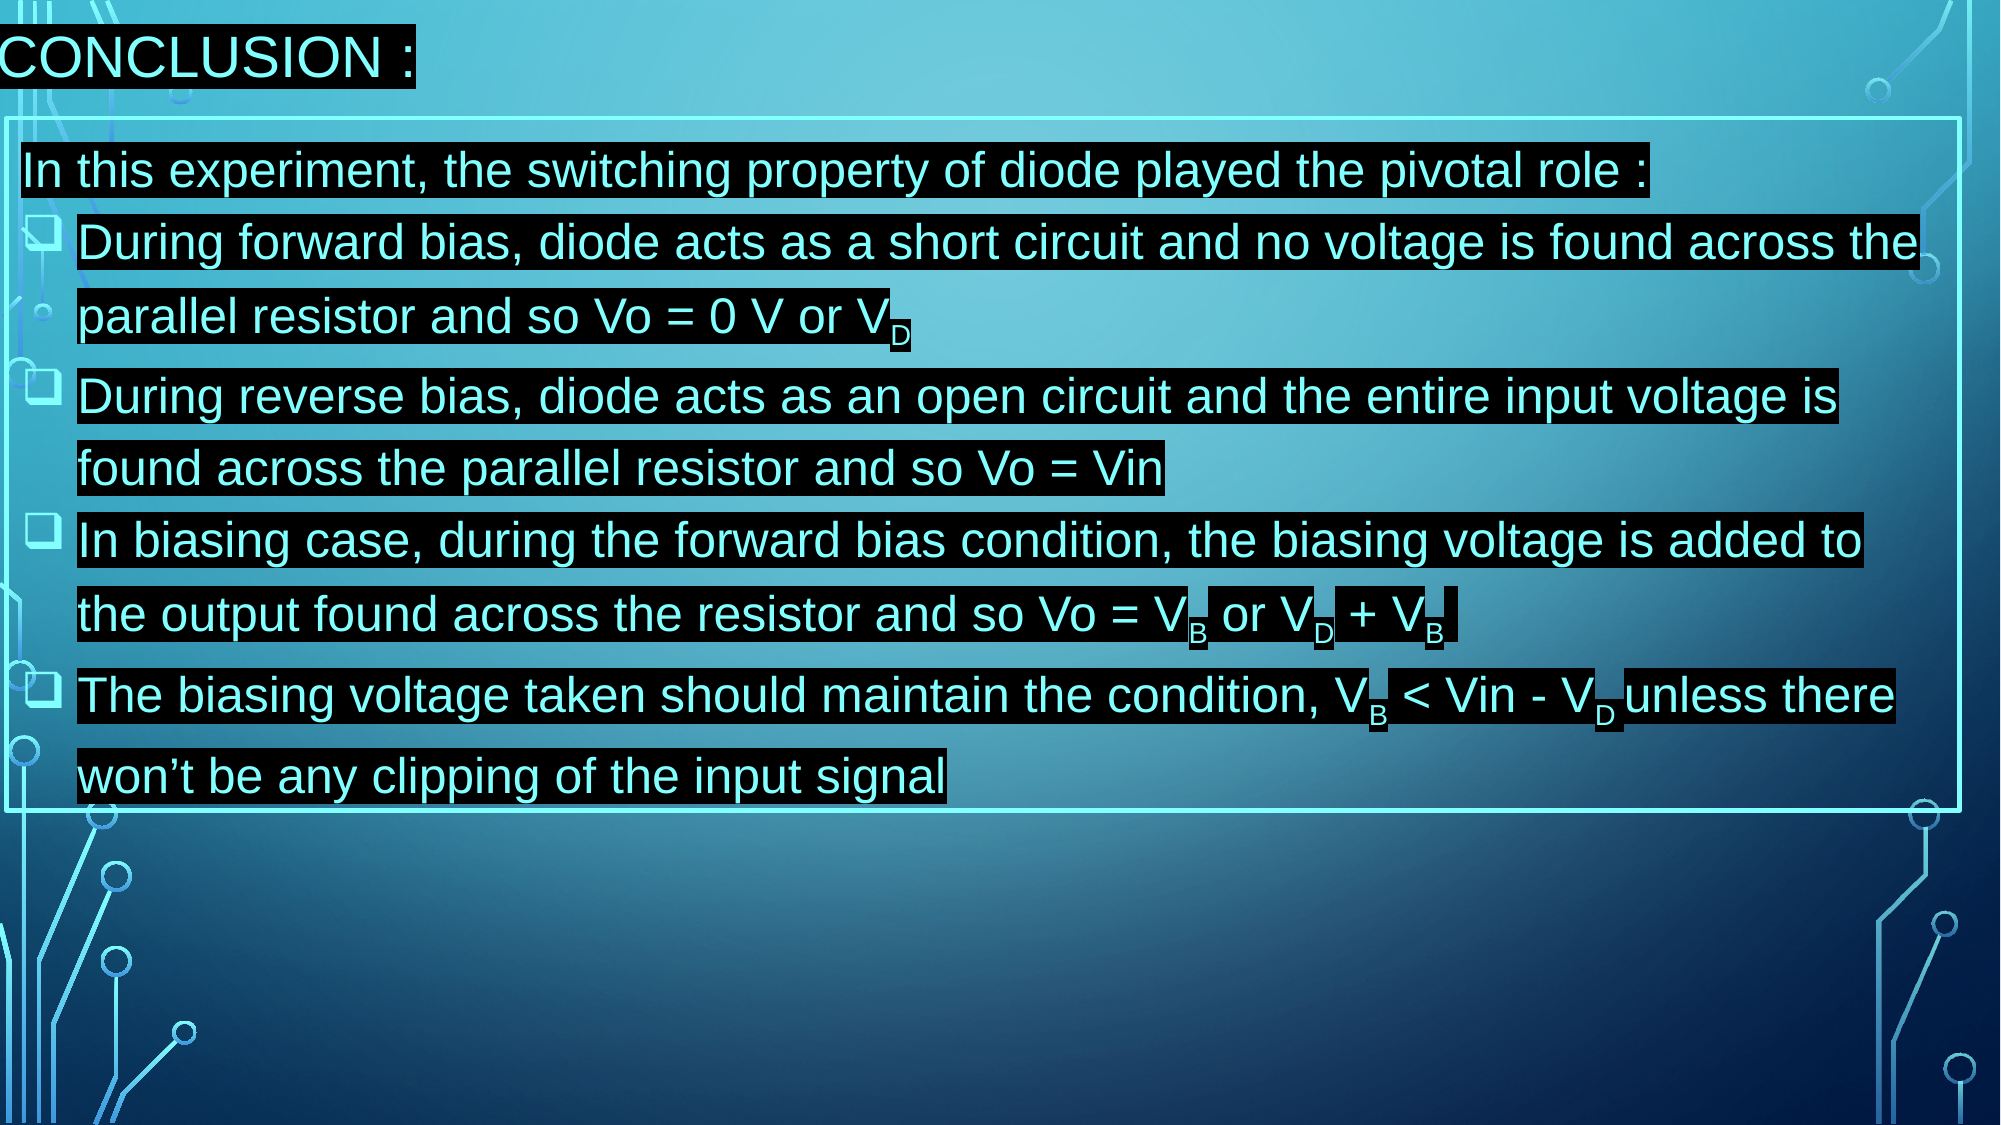

CONCLUSION :
In this experiment, the switching property of diode played the pivotal role :
During forward bias, diode acts as a short circuit and no voltage is found across the parallel resistor and so Vo = 0 V or VD
During reverse bias, diode acts as an open circuit and the entire input voltage is found across the parallel resistor and so Vo = Vin
In biasing case, during the forward bias condition, the biasing voltage is added to the output found across the resistor and so Vo = VB or VD + VB
The biasing voltage taken should maintain the condition, VB < Vin - VD unless there won’t be any clipping of the input signal